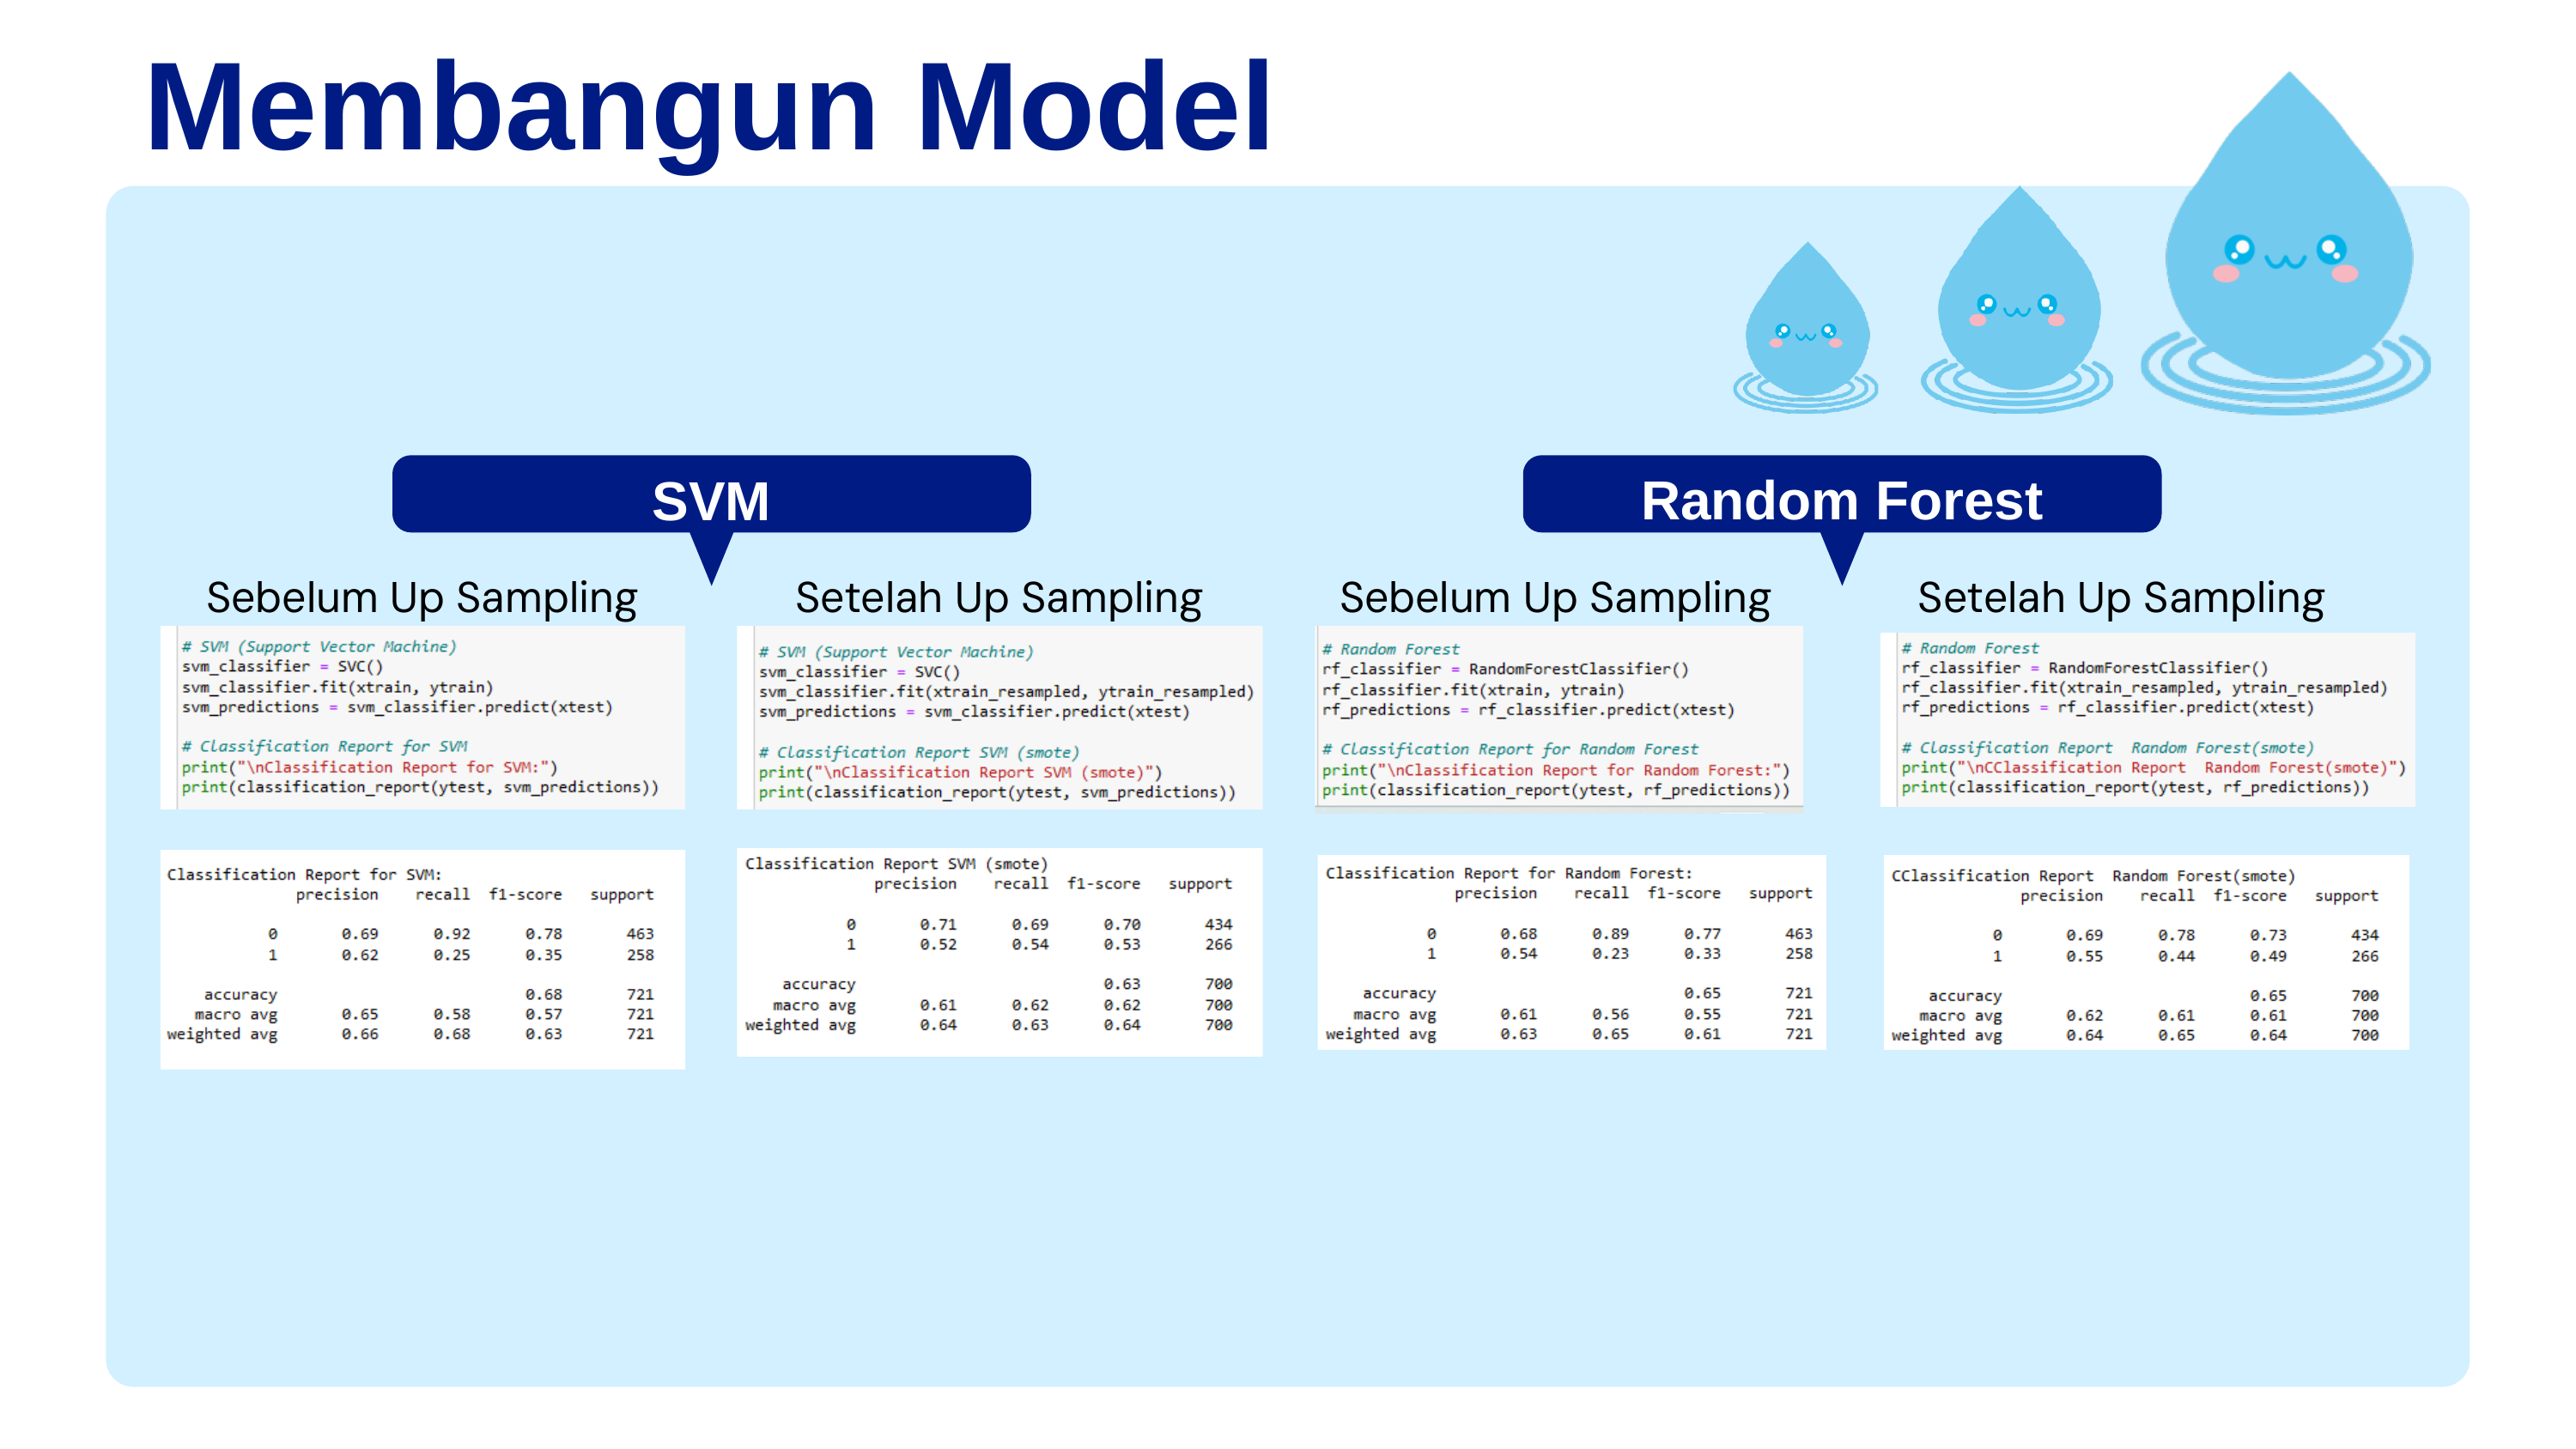

Membangun Model

Random Forest
SVM

Sebelum Up Sampling
Setelah Up Sampling
Sebelum Up Sampling
Setelah Up Sampling